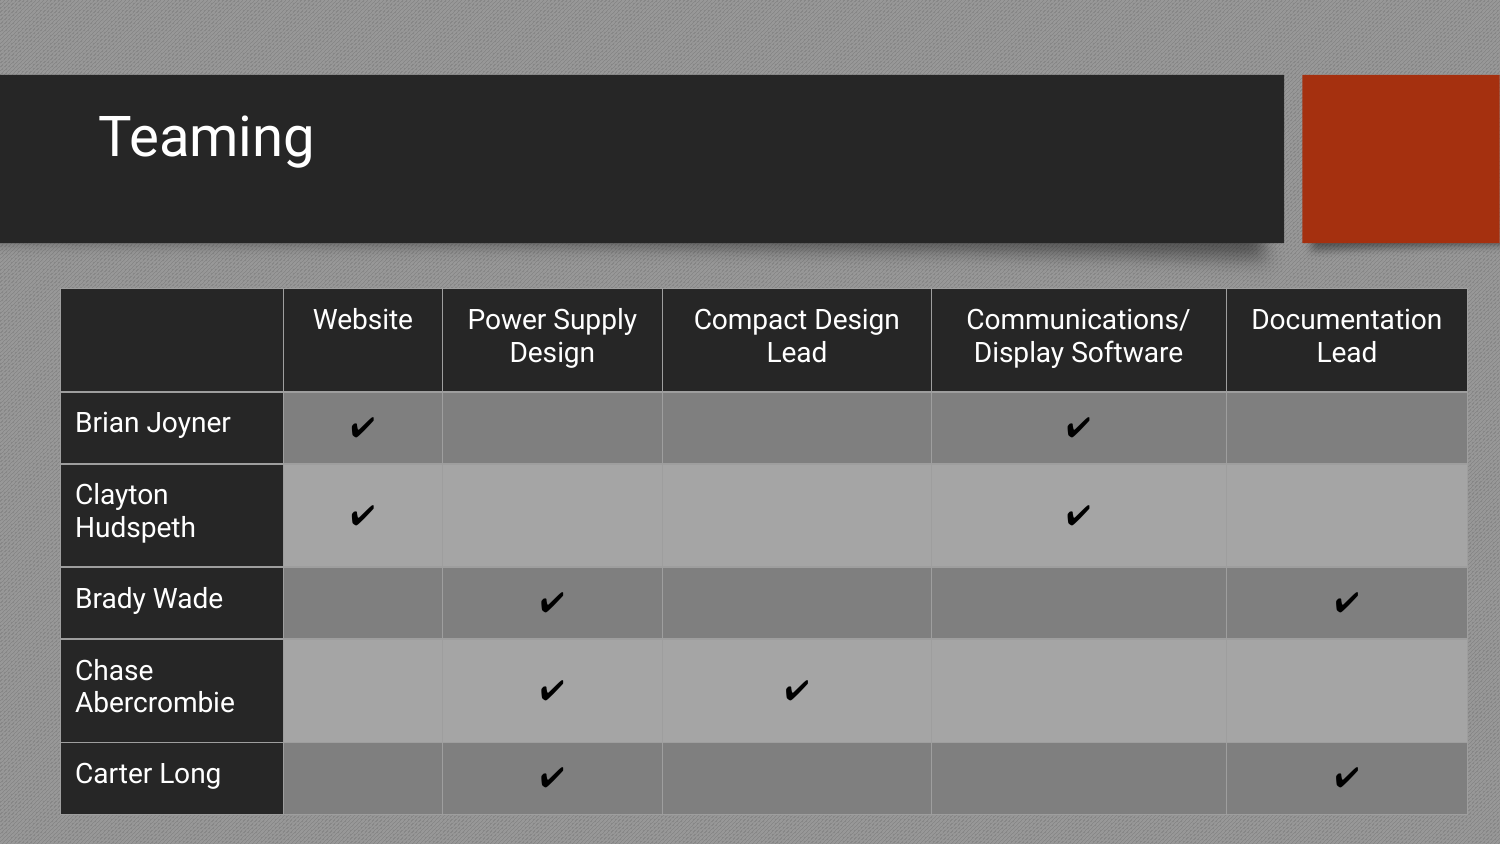

# Teaming
|  | Website | Power Supply Design | Compact Design Lead | Communications/ Display Software | Documentation Lead |
| --- | --- | --- | --- | --- | --- |
| Brian Joyner | ✔ |  |  | ✔ |  |
| Clayton Hudspeth | ✔ |  |  | ✔ |  |
| Brady Wade |  | ✔ |  |  | ✔ |
| Chase Abercrombie |  | ✔ | ✔ |  |  |
| Carter Long |  | ✔ |  |  | ✔ |